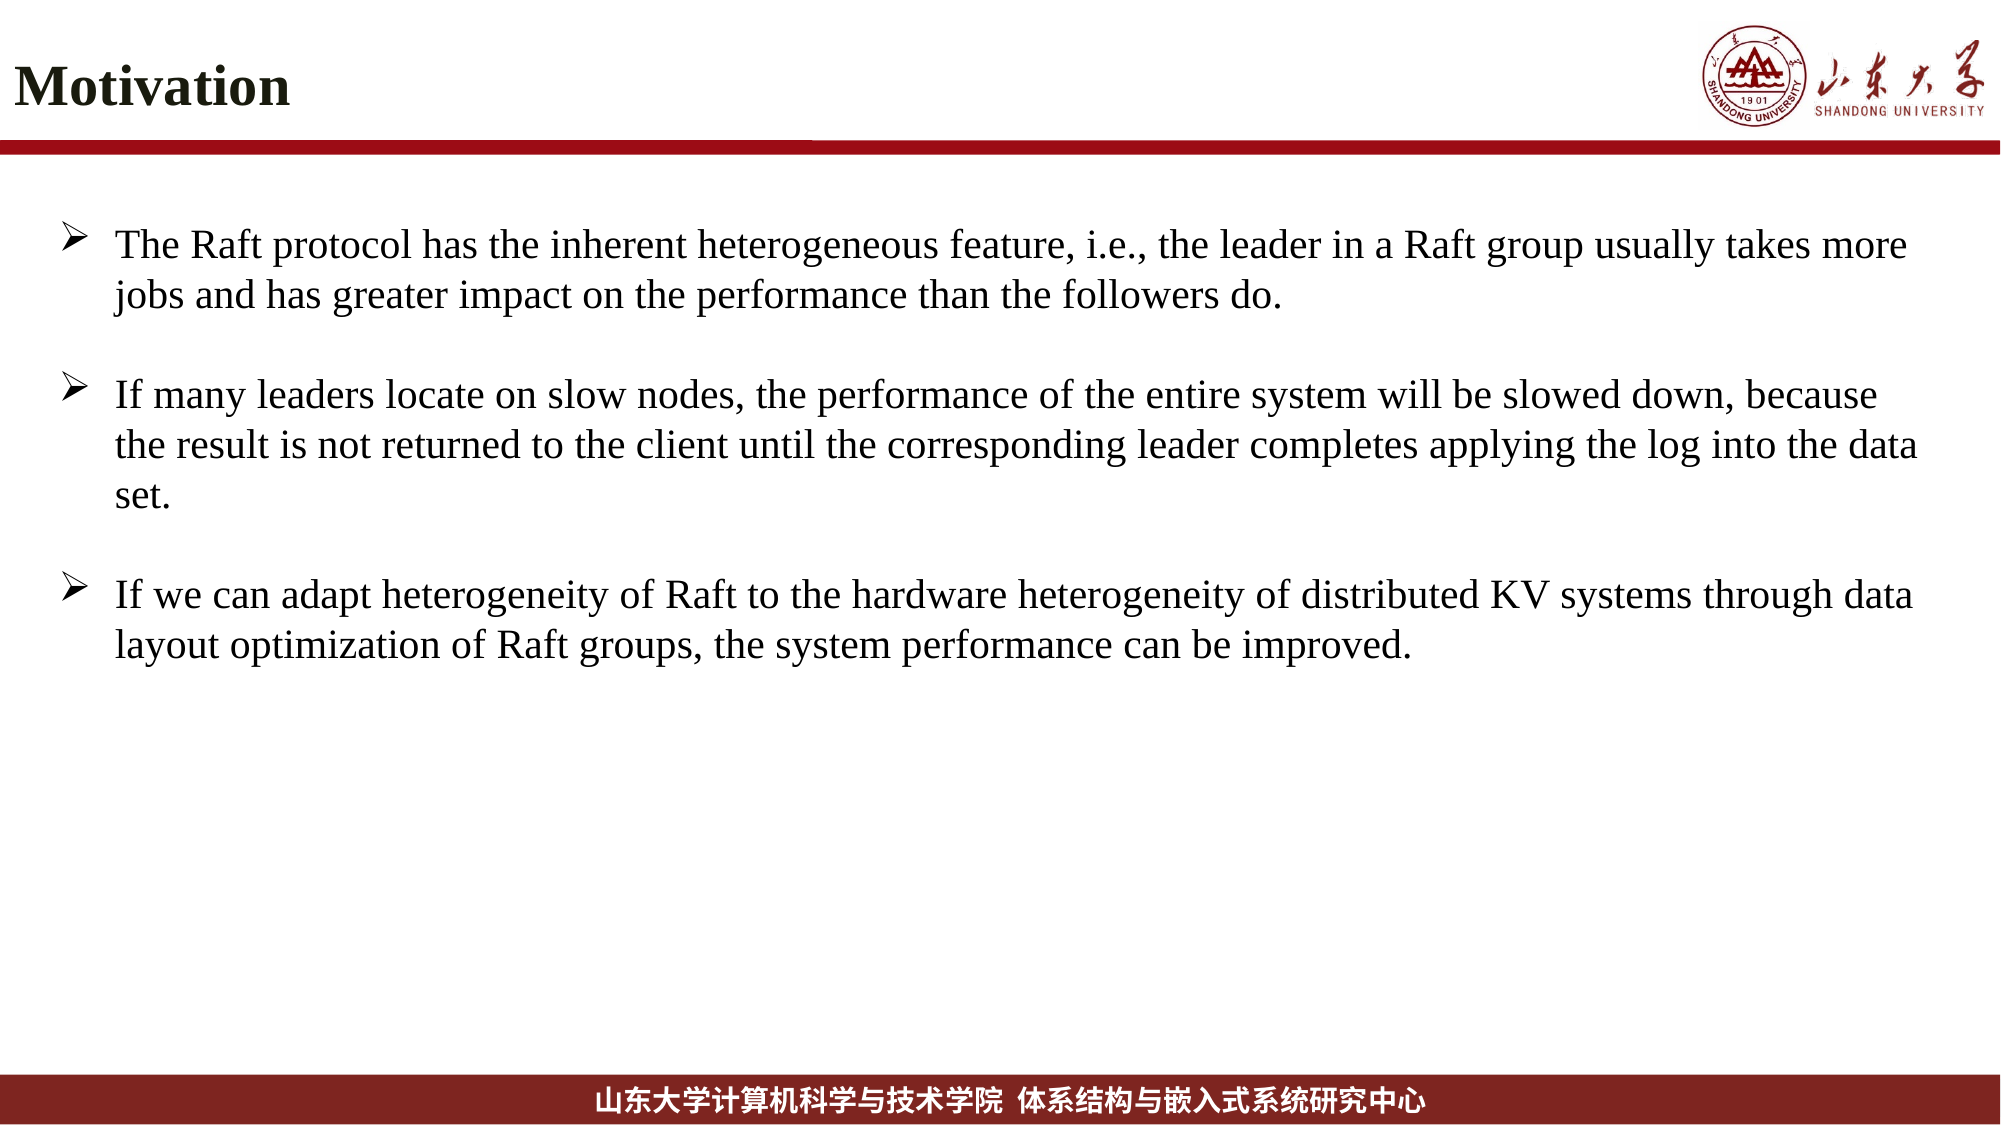

# Motivation
The Raft protocol has the inherent heterogeneous feature, i.e., the leader in a Raft group usually takes more jobs and has greater impact on the performance than the followers do.

If many leaders locate on slow nodes, the performance of the entire system will be slowed down, because the result is not returned to the client until the corresponding leader completes applying the log into the data set.

If we can adapt heterogeneity of Raft to the hardware heterogeneity of distributed KV systems through data layout optimization of Raft groups, the system performance can be improved.